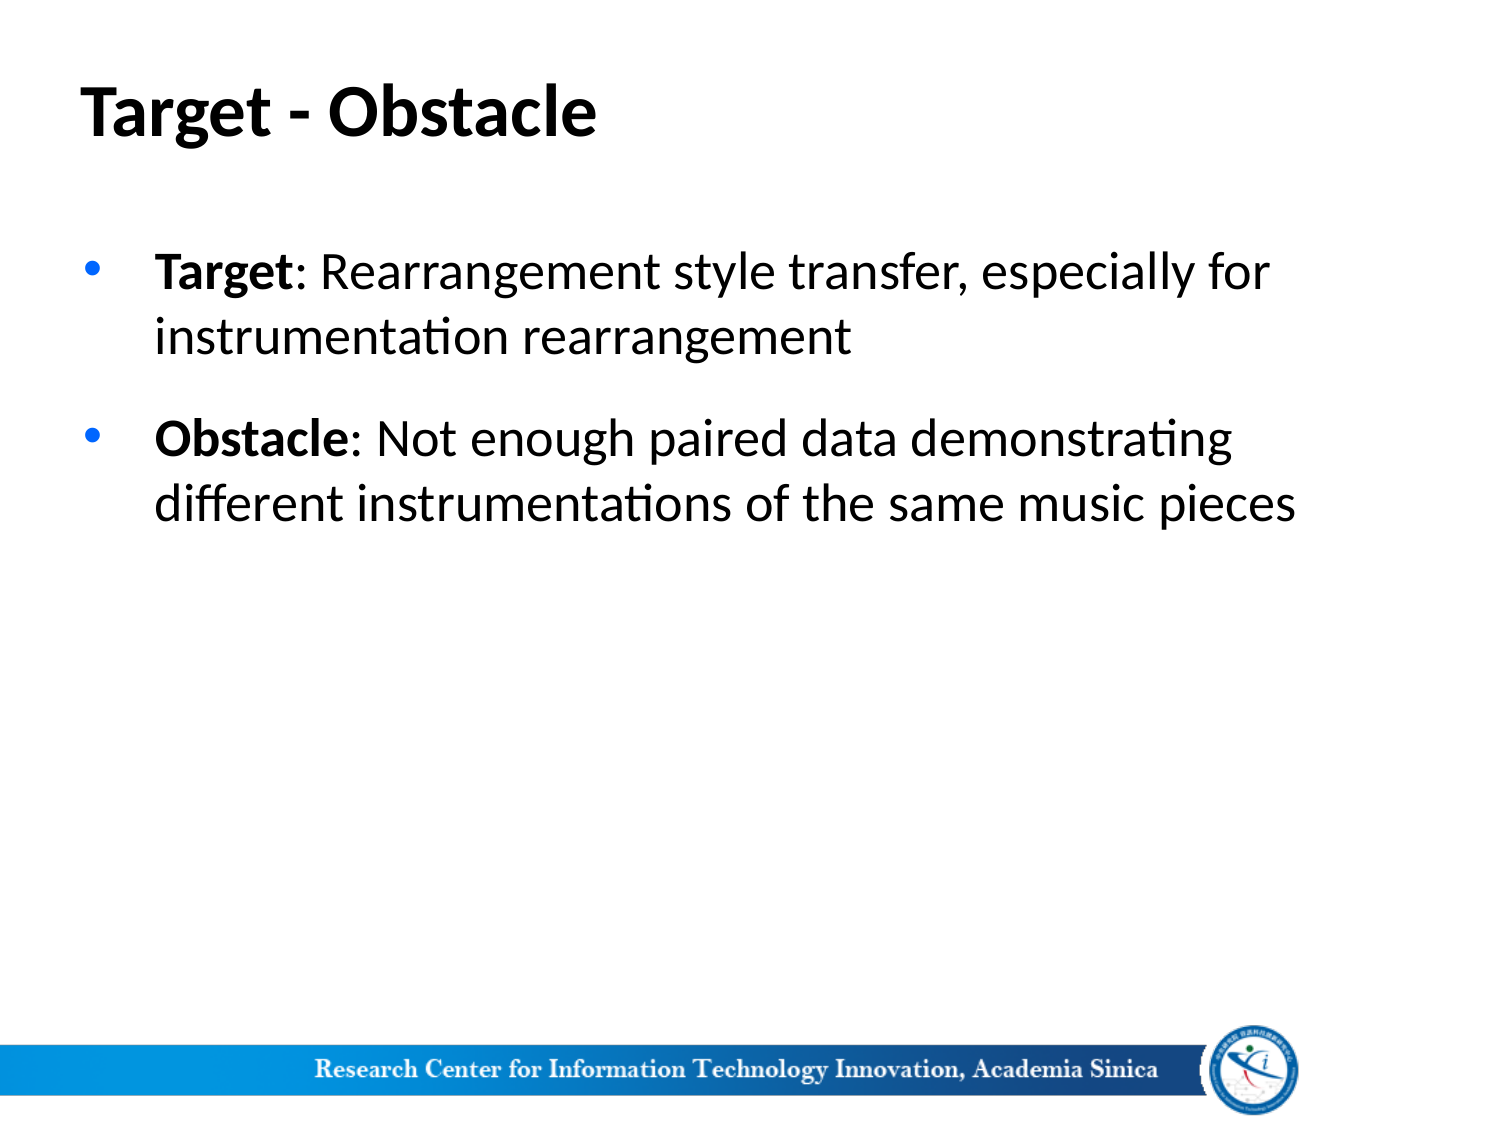

# Target - Obstacle
Target: Rearrangement style transfer, especially for instrumentation rearrangement
Obstacle: Not enough paired data demonstrating different instrumentations of the same music pieces